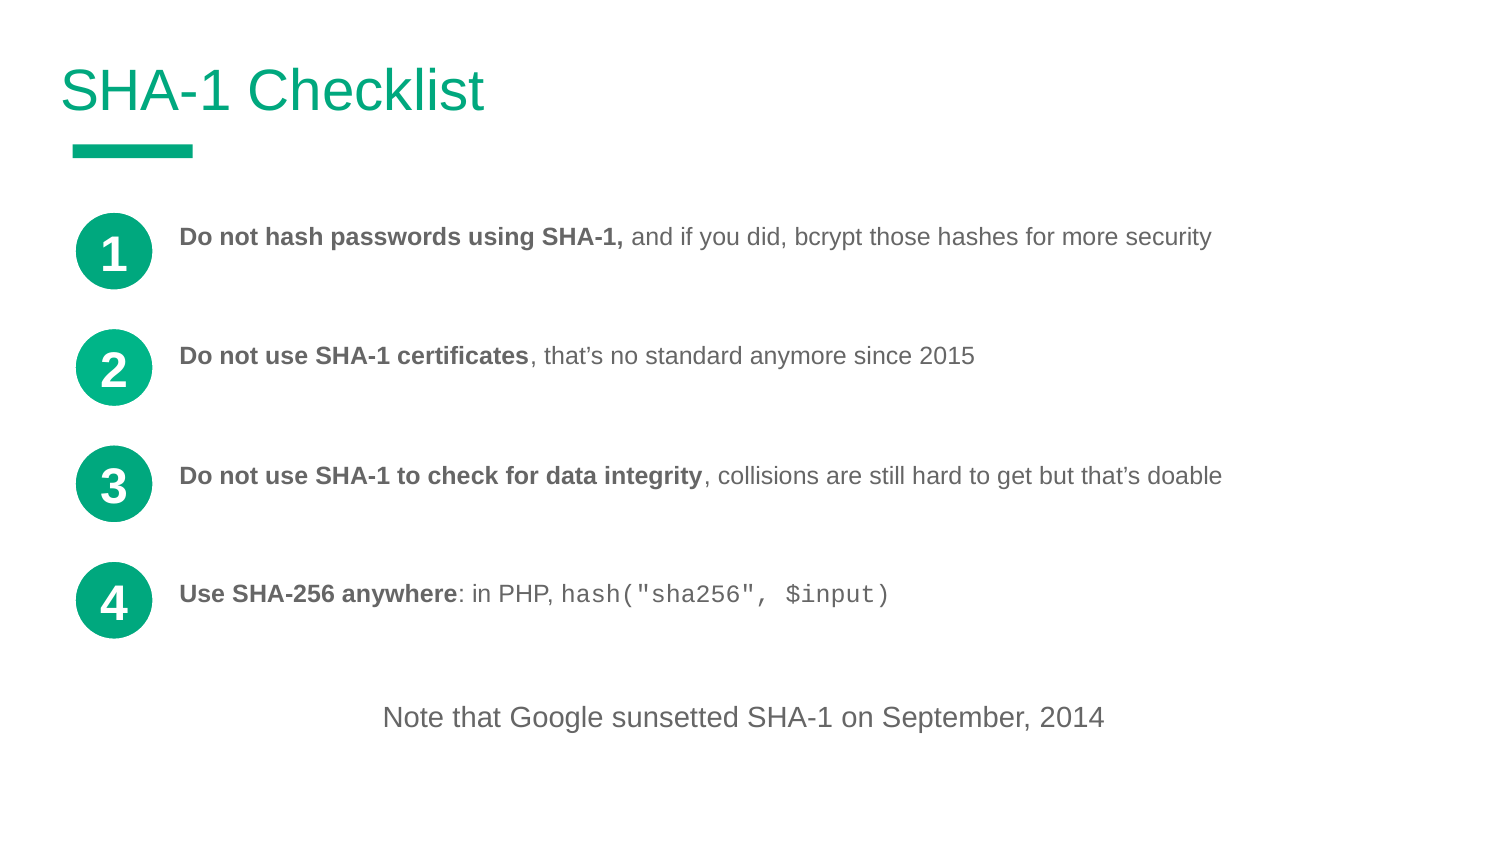

SHA-1 Checklist

Do not hash passwords using SHA-1, and if you did, bcrypt those hashes for more security
1
Do not use SHA-1 certificates, that’s no standard anymore since 2015
2
3
Do not use SHA-1 to check for data integrity, collisions are still hard to get but that’s doable

4
Use SHA-256 anywhere: in PHP, hash("sha256", $input)

Note that Google sunsetted SHA-1 on September, 2014